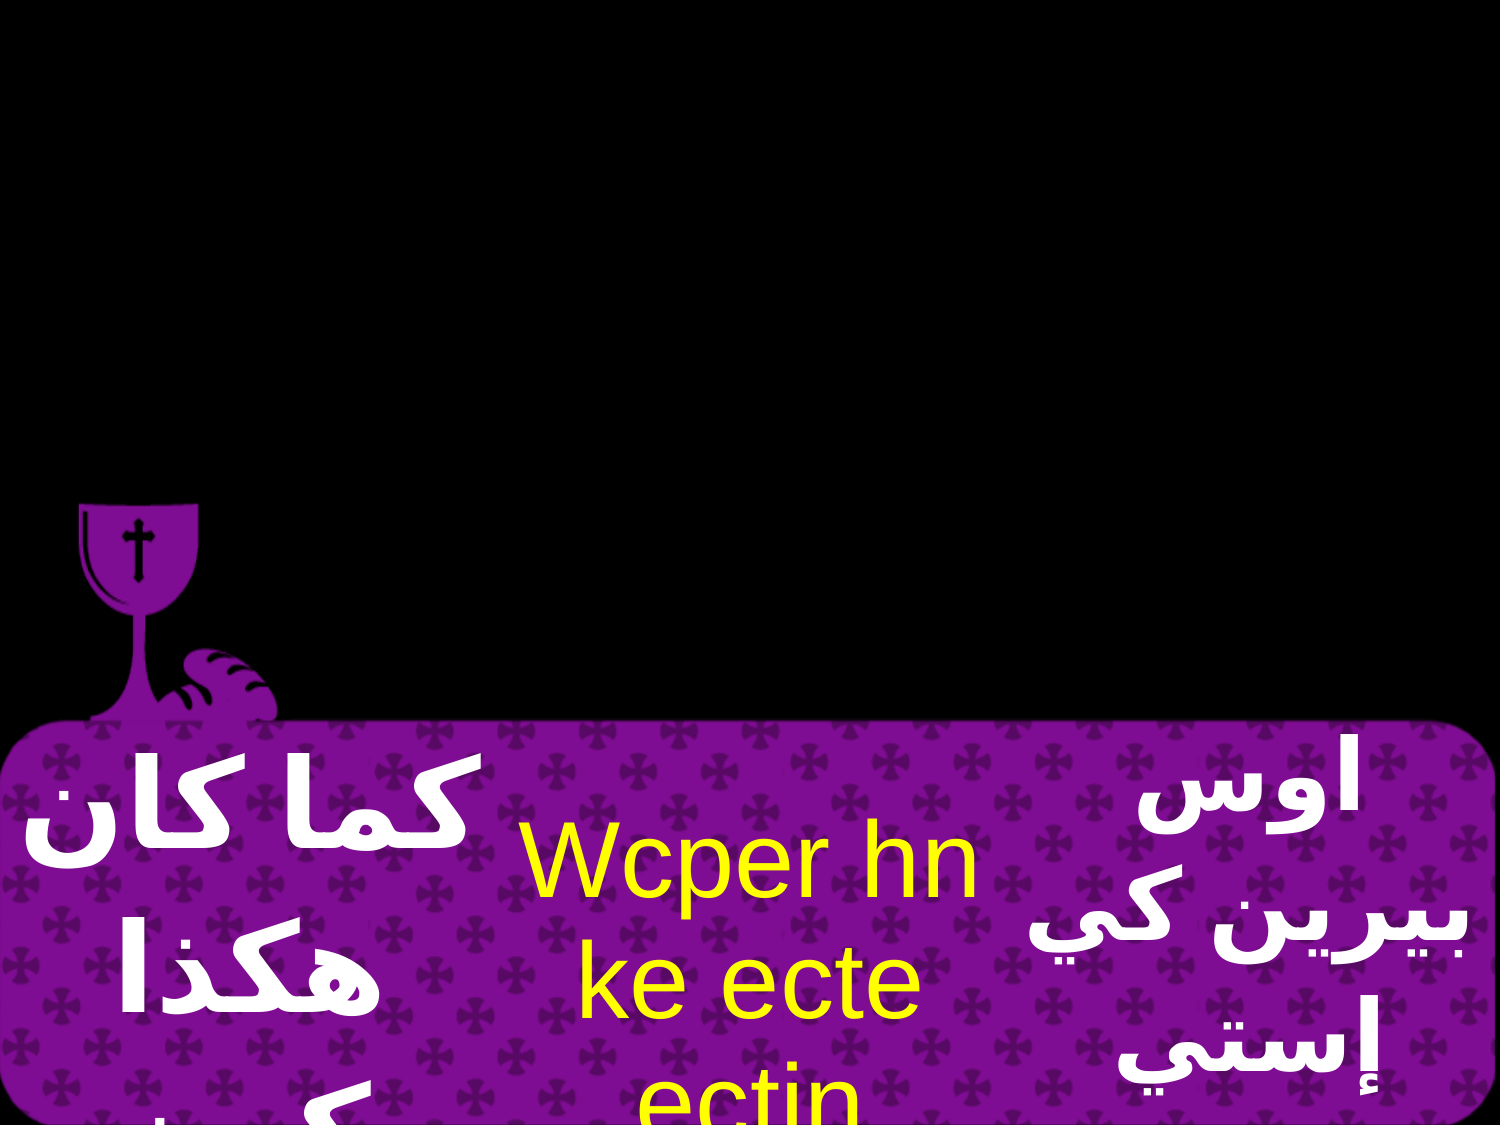

| كما كان هكذا يكون | Wcper hn ke ecte ectin | اوس بيرين كي إستي إستين |
| --- | --- | --- |